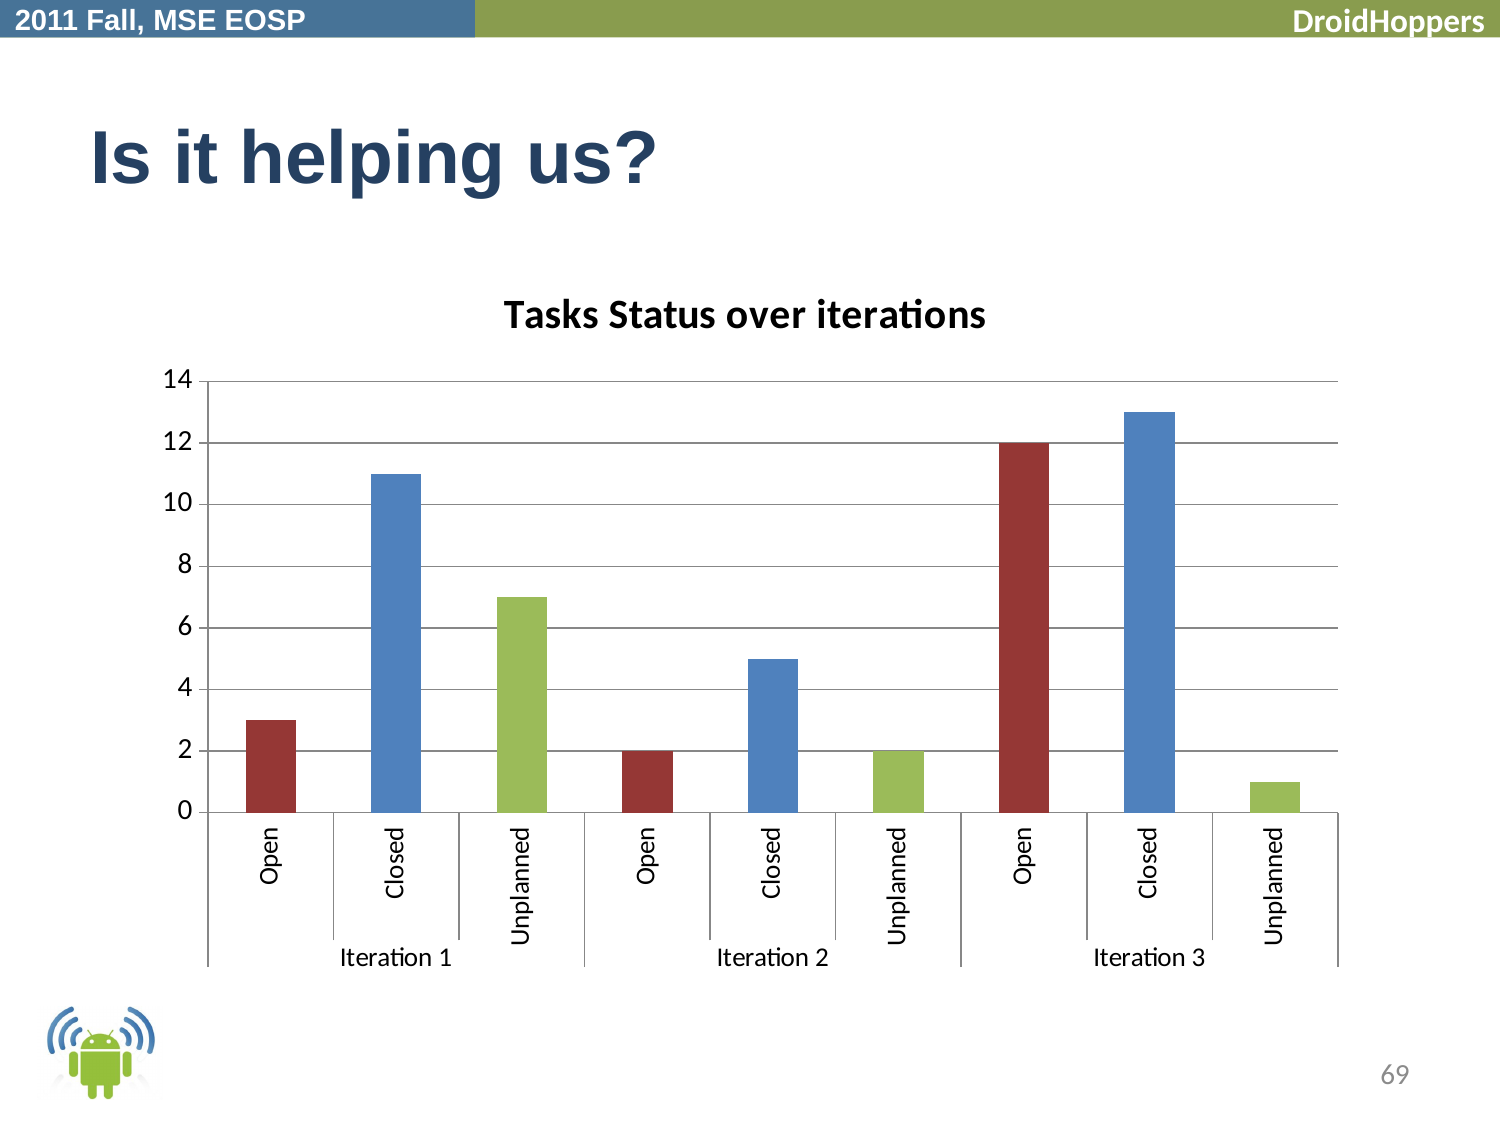

# Is it helping us?

### Chart: Tasks Status over iterations

| Category |  |
|---|---|
| Open | 3.0 |
| Closed | 11.0 |
| Unplanned | 7.0 |
| Open | 2.0 |
| Closed | 5.0 |
| Unplanned | 2.0 |
| Open | 12.0 |
| Closed | 13.0 |
| Unplanned | 1.0 |
69